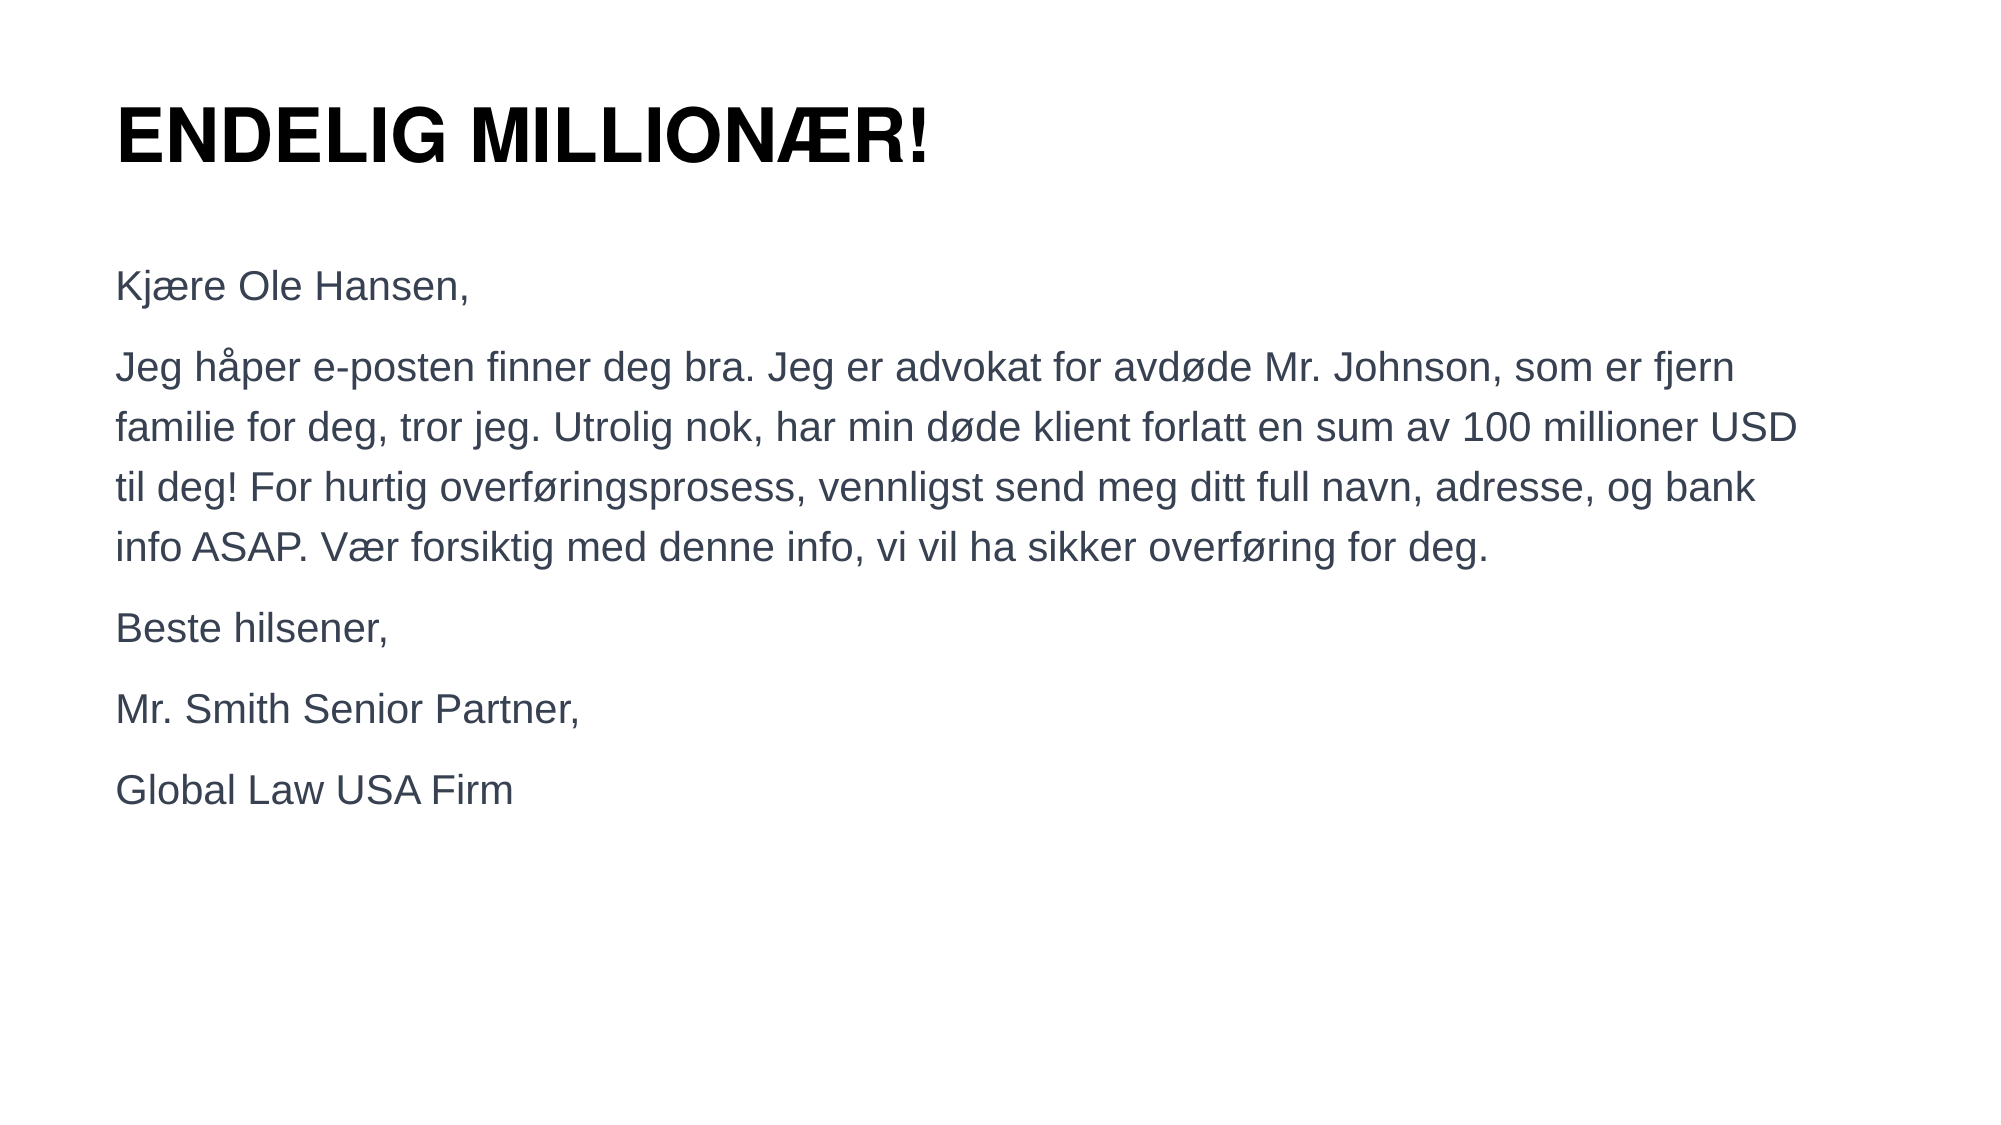

# ENDELIG MILLIONÆR!
Kjære Ole Hansen,
Jeg håper e-posten finner deg bra. Jeg er advokat for avdøde Mr. Johnson, som er fjern familie for deg, tror jeg. Utrolig nok, har min døde klient forlatt en sum av 100 millioner USD til deg! For hurtig overføringsprosess, vennligst send meg ditt full navn, adresse, og bank info ASAP. Vær forsiktig med denne info, vi vil ha sikker overføring for deg.
Beste hilsener,
Mr. Smith Senior Partner,
Global Law USA Firm